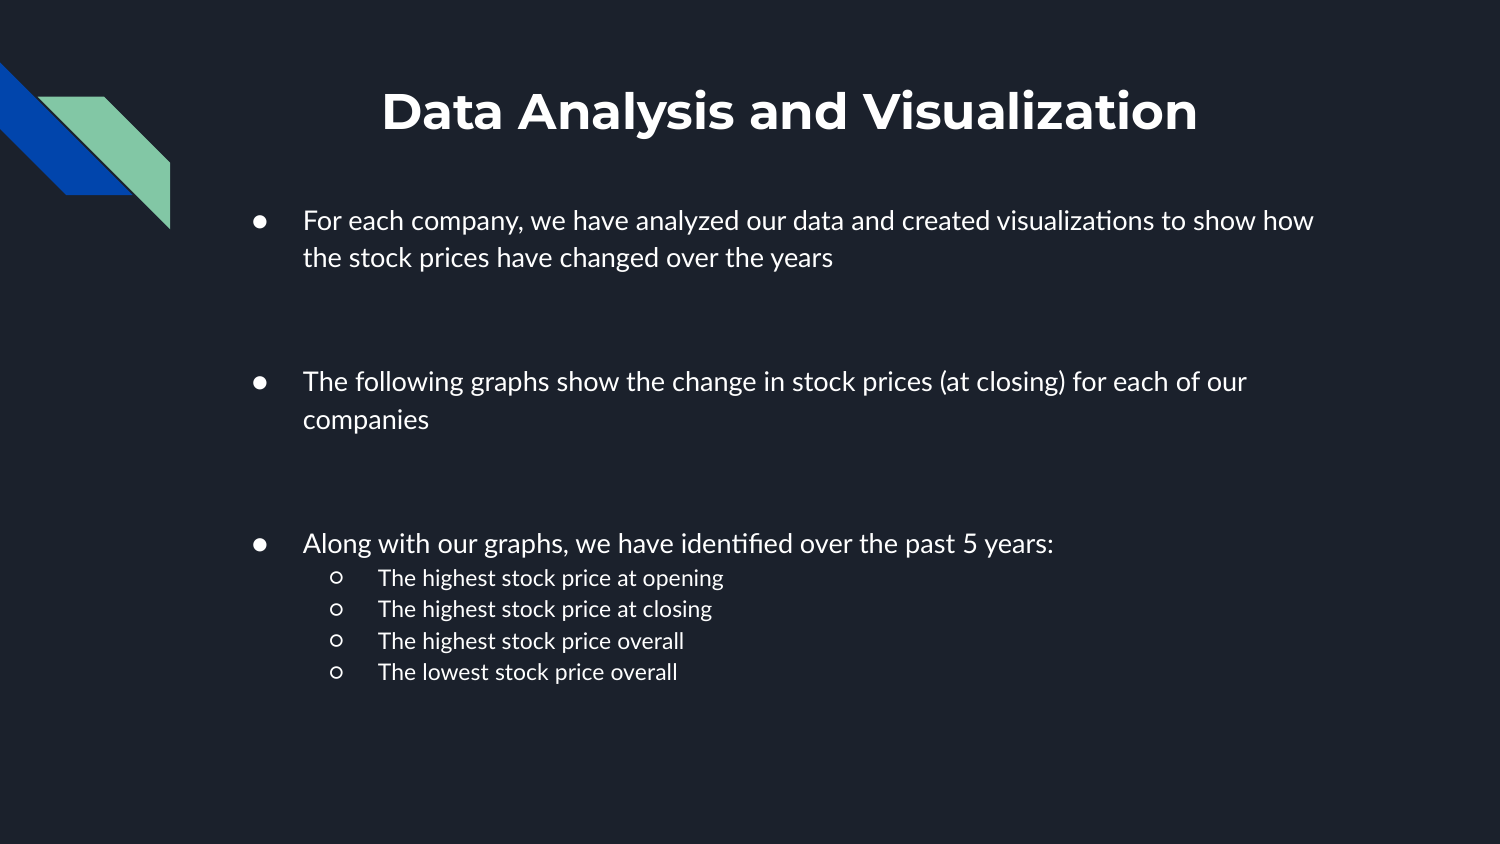

# Data Analysis and Visualization
For each company, we have analyzed our data and created visualizations to show how the stock prices have changed over the years

The following graphs show the change in stock prices (at closing) for each of our companies

Along with our graphs, we have identified over the past 5 years:
The highest stock price at opening
The highest stock price at closing
The highest stock price overall
The lowest stock price overall